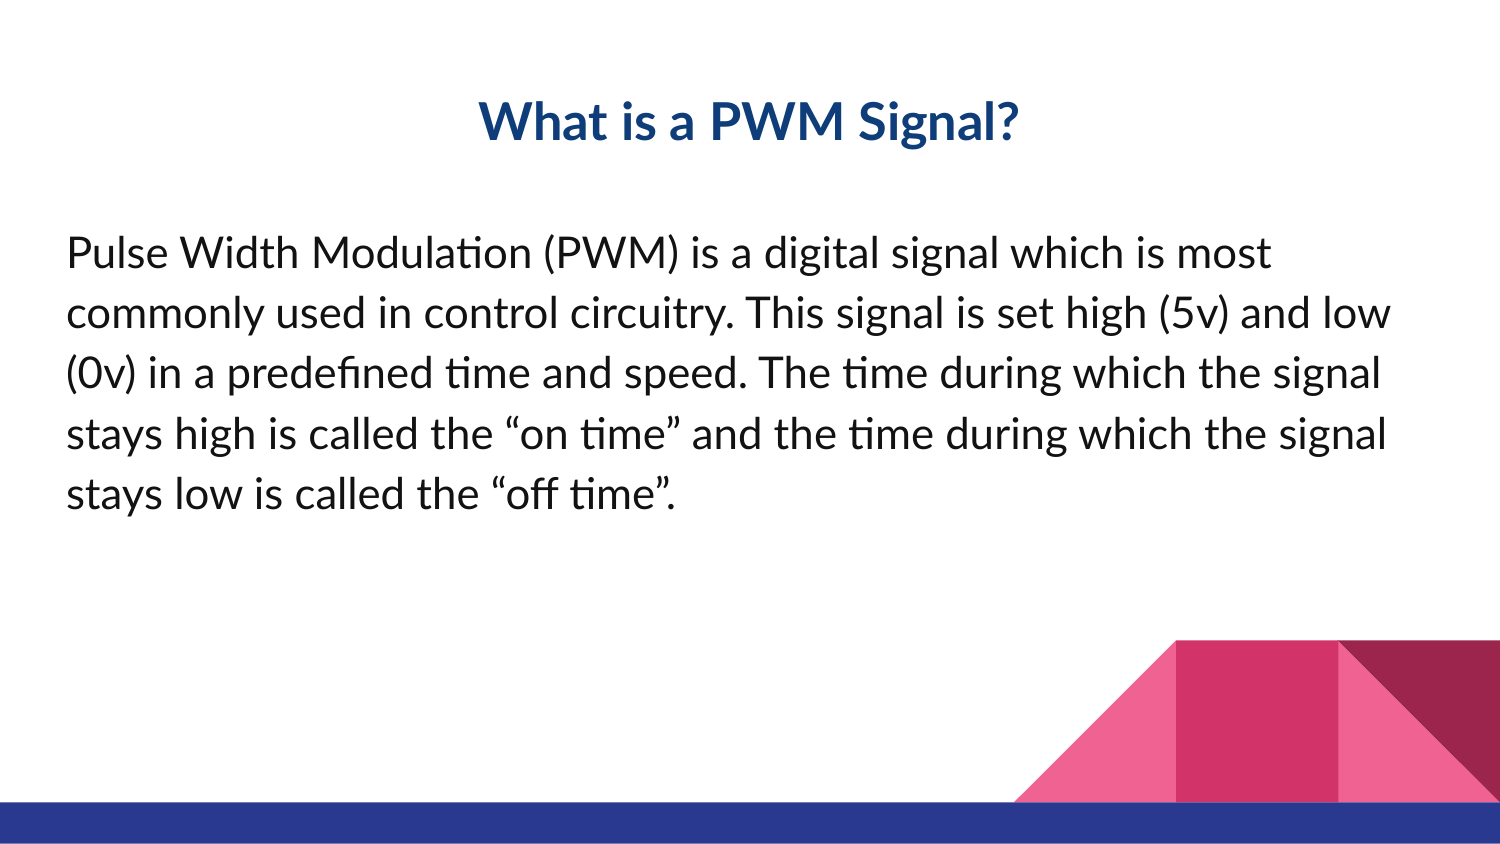

# What is a PWM Signal?
Pulse Width Modulation (PWM) is a digital signal which is most commonly used in control circuitry. This signal is set high (5v) and low (0v) in a predefined time and speed. The time during which the signal stays high is called the “on time” and the time during which the signal stays low is called the “off time”.